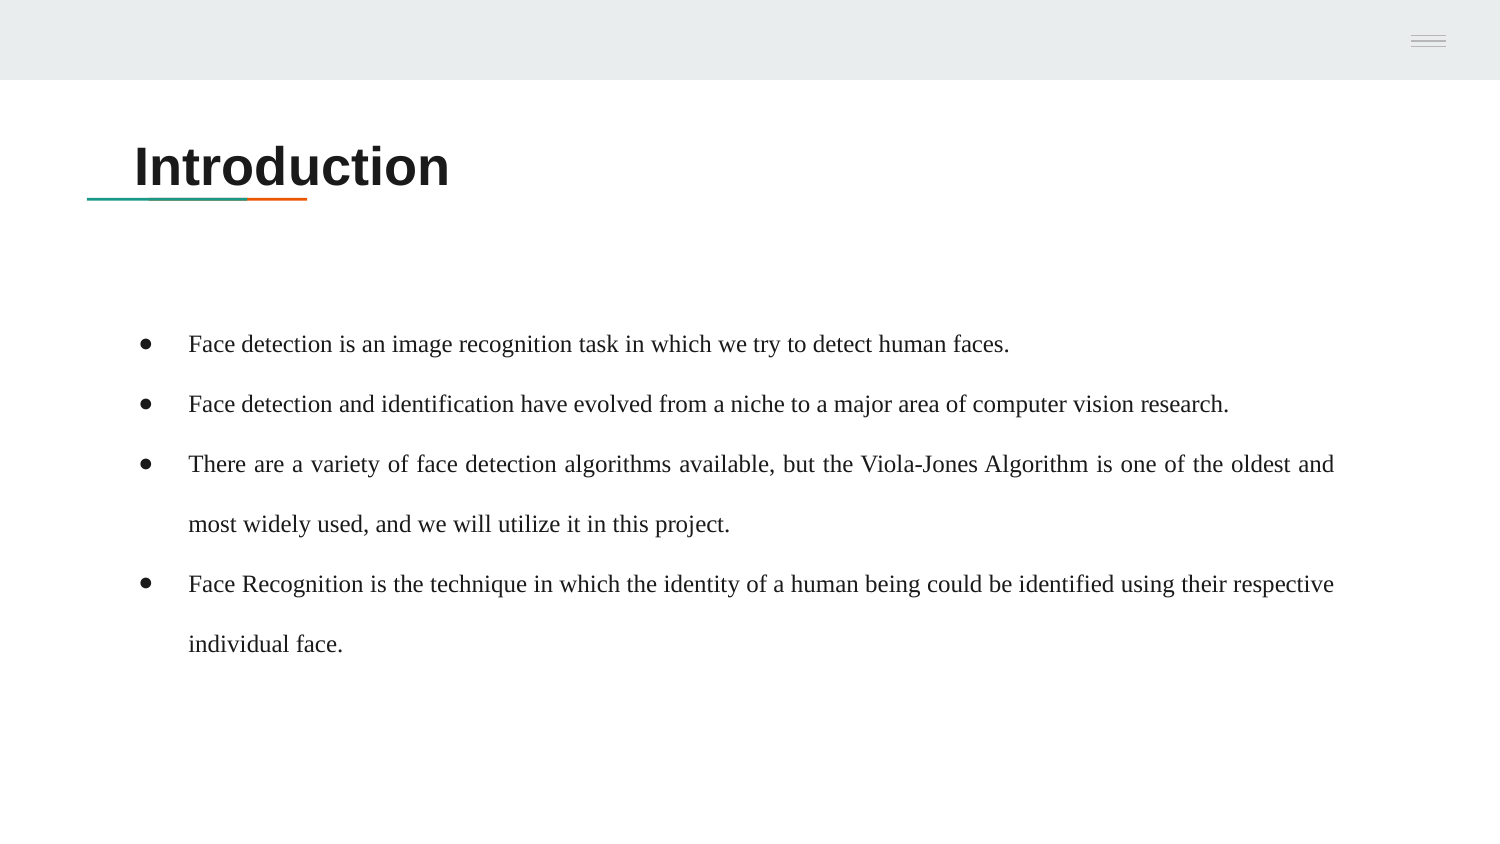

# Introduction
Face detection is an image recognition task in which we try to detect human faces.
Face detection and identification have evolved from a niche to a major area of computer vision research.
There are a variety of face detection algorithms available, but the Viola-Jones Algorithm is one of the oldest and most widely used, and we will utilize it in this project.
Face Recognition is the technique in which the identity of a human being could be identified using their respective individual face.